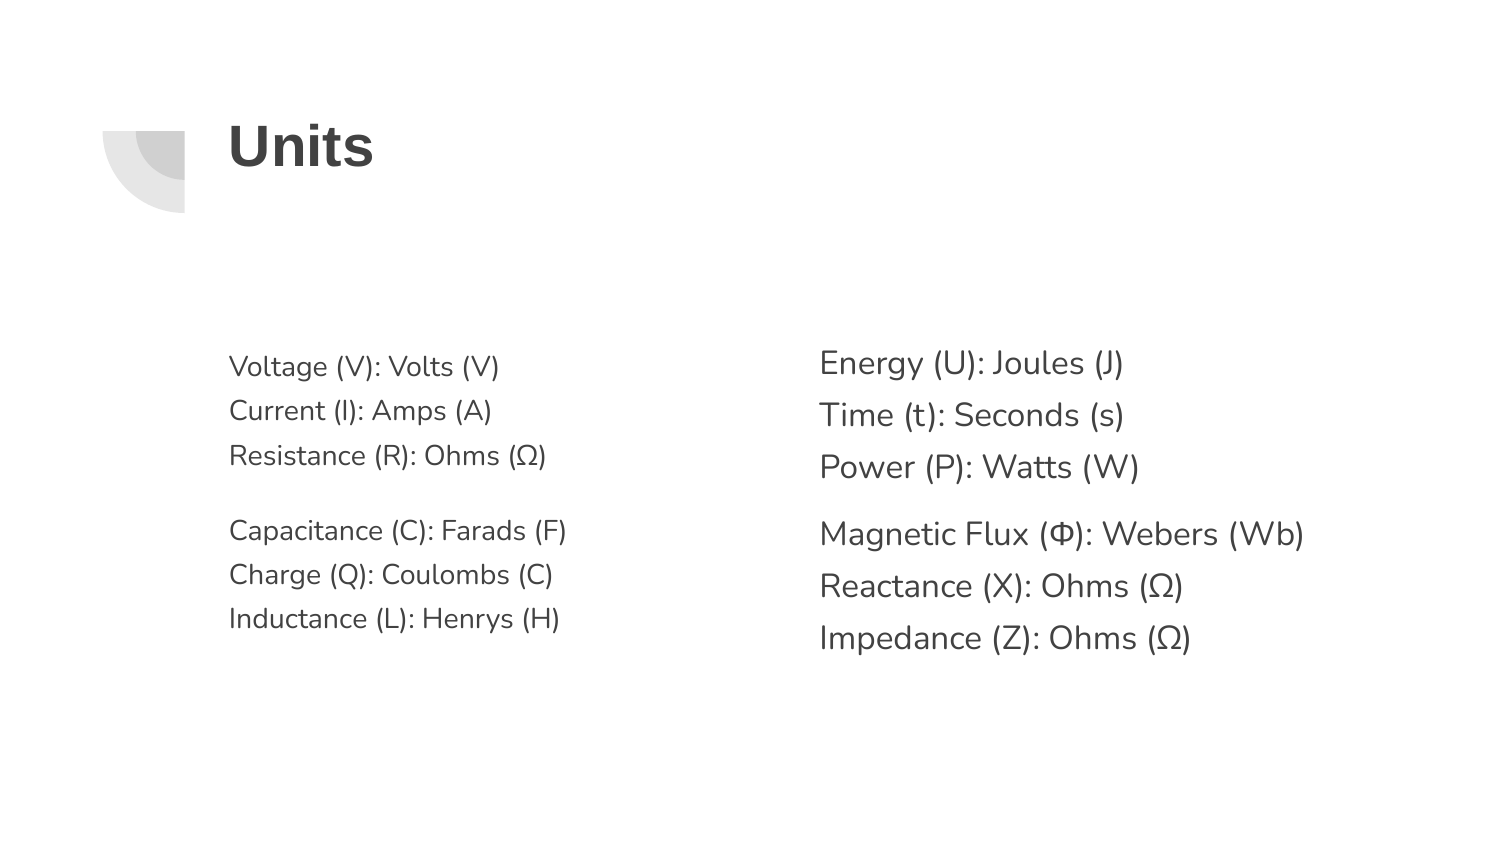

# Units
Energy (U): Joules (J)
Time (t): Seconds (s)
Power (P): Watts (W)
Voltage (V): Volts (V)
Current (I): Amps (A)
Resistance (R): Ohms (Ω)
Capacitance (C): Farads (F)
Charge (Q): Coulombs (C)
Inductance (L): Henrys (H)
Magnetic Flux (Φ): Webers (Wb)
Reactance (X): Ohms (Ω)
Impedance (Z): Ohms (Ω)